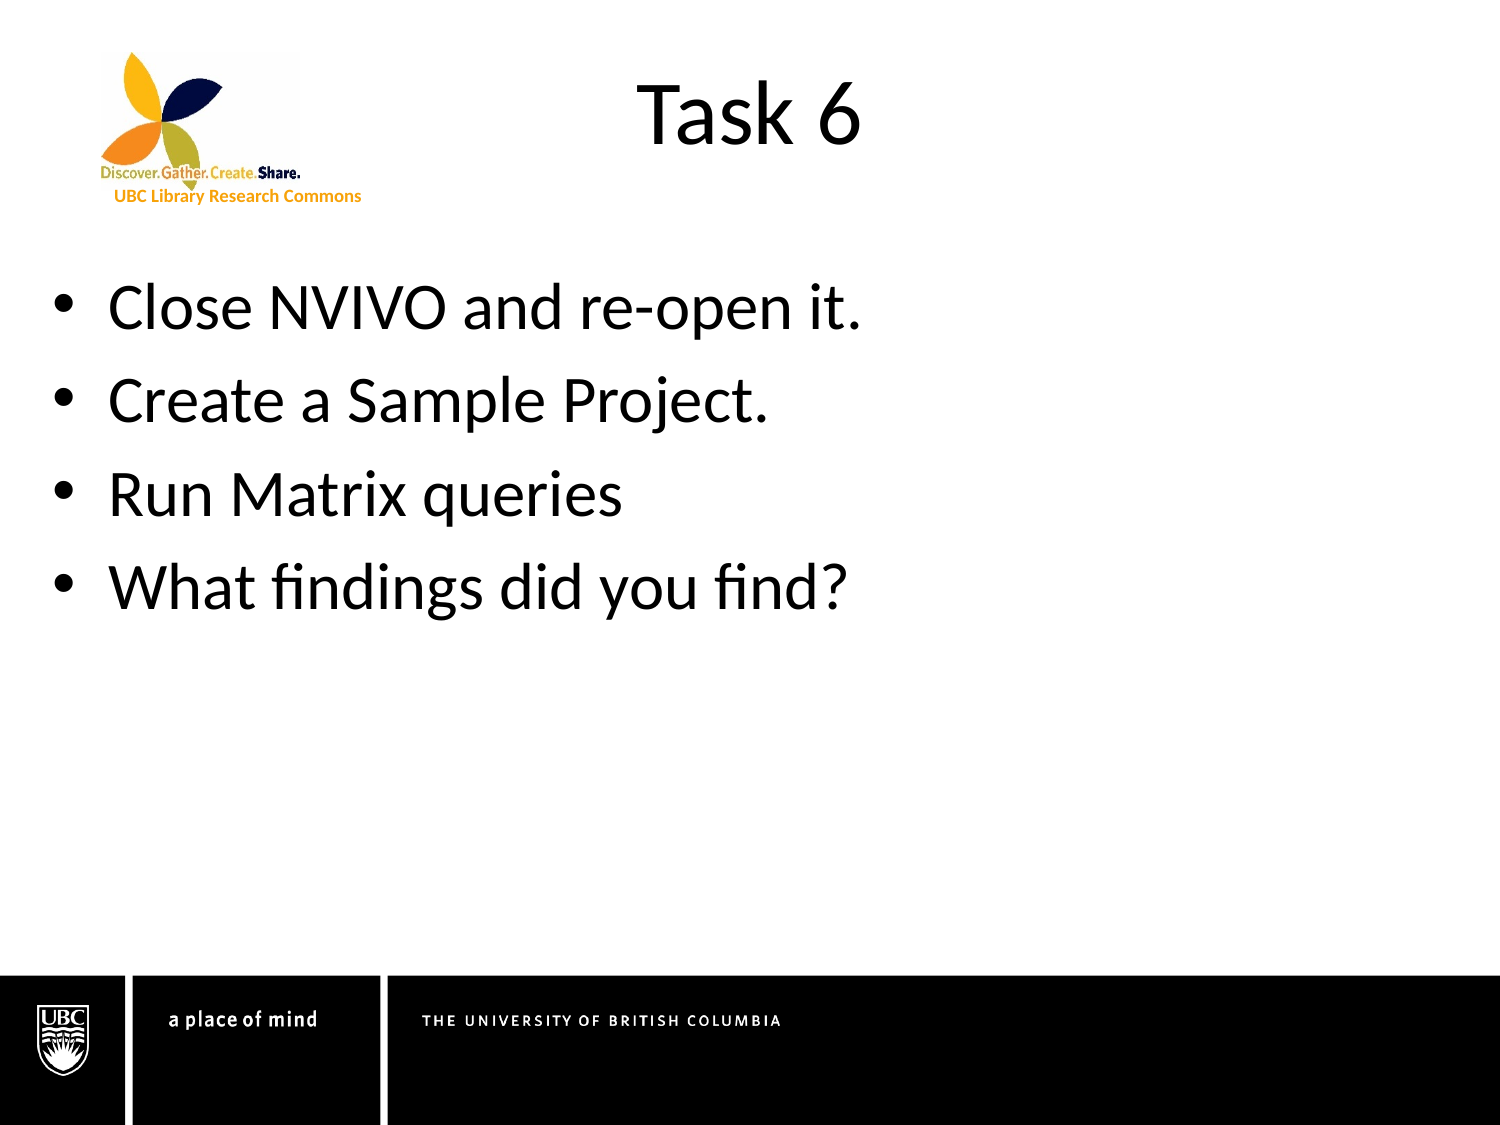

# Task 6
Close NVIVO and re-open it.
Create a Sample Project.
Run Matrix queries
What findings did you find?